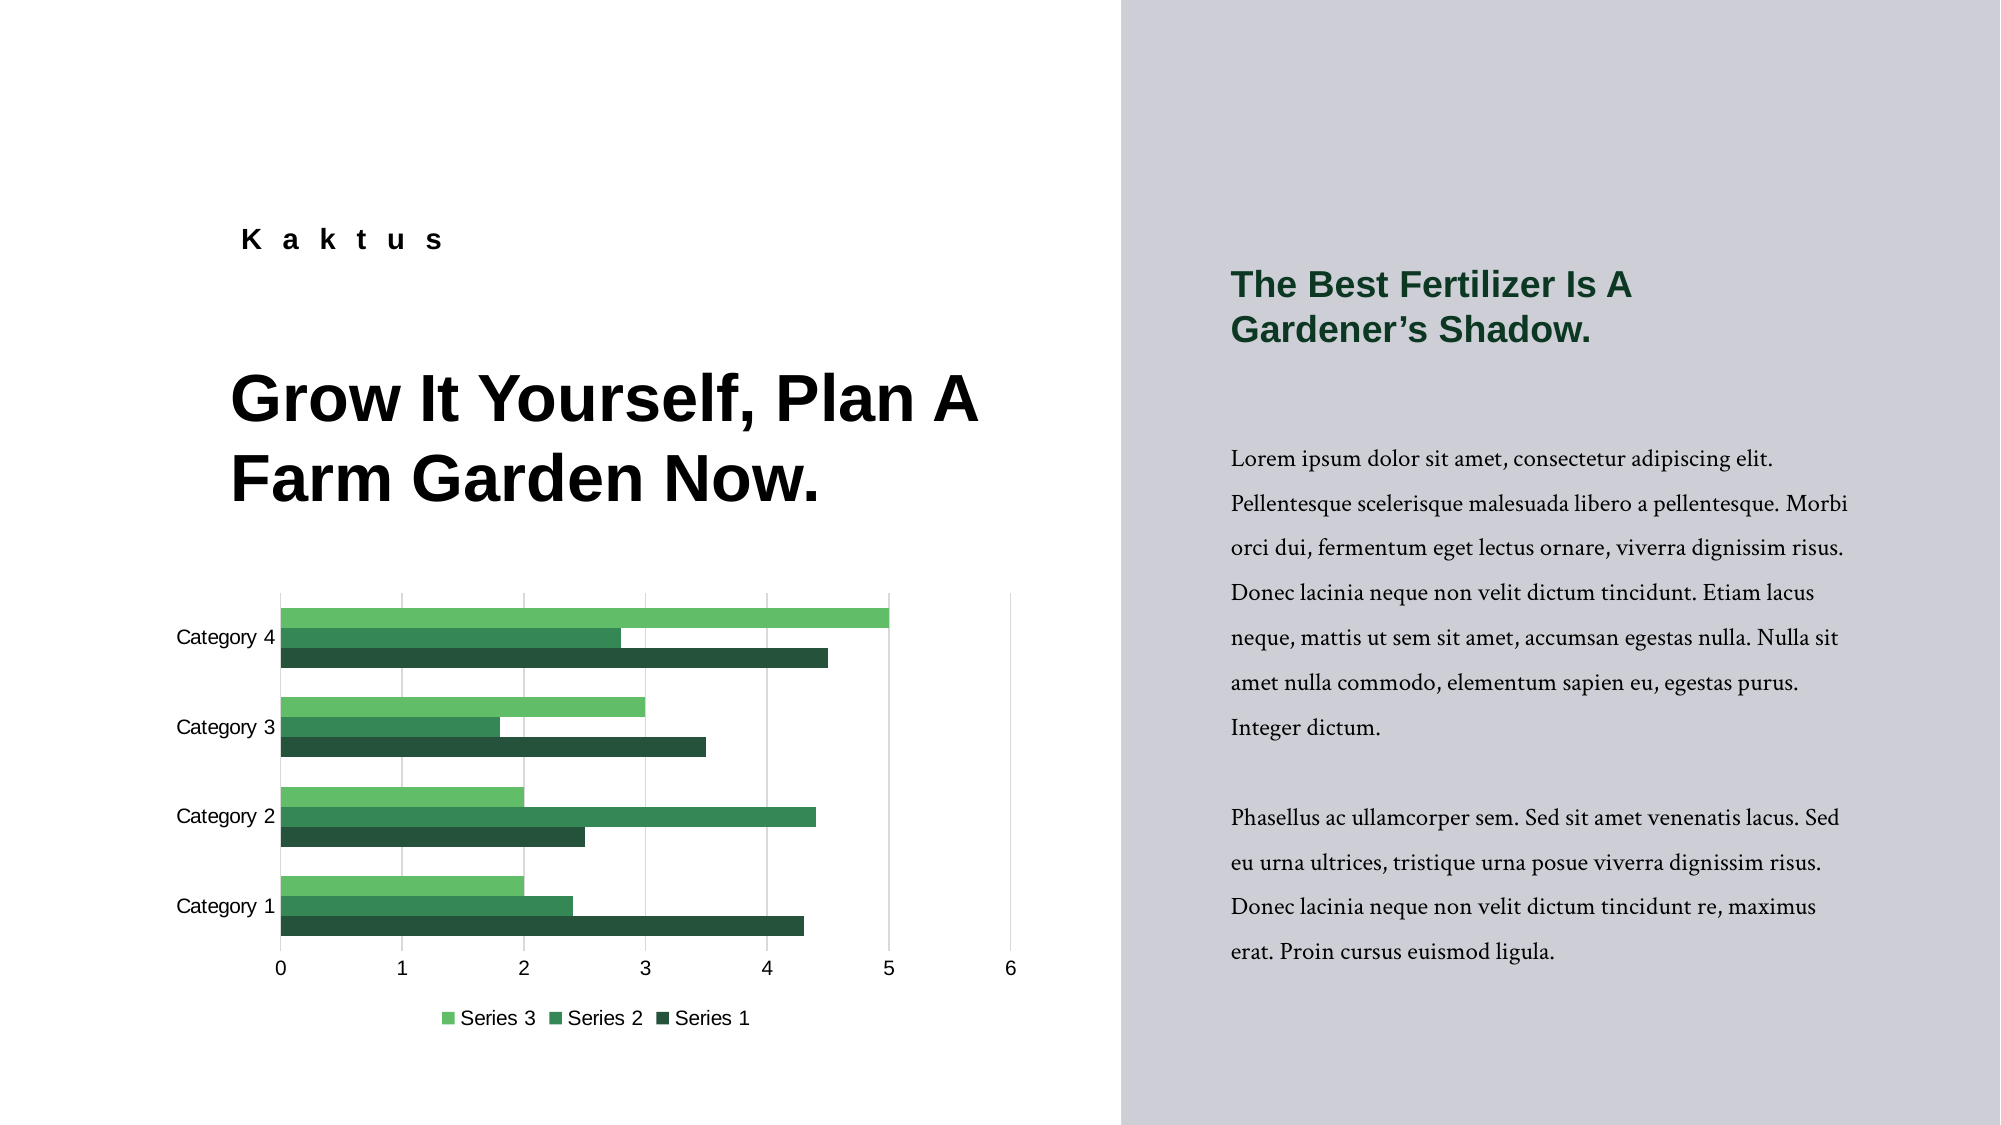

K a k t u s
The Best Fertilizer Is A Gardener’s Shadow.
Grow It Yourself, Plan A Farm Garden Now.
Lorem ipsum dolor sit amet, consectetur adipiscing elit. Pellentesque scelerisque malesuada libero a pellentesque. Morbi orci dui, fermentum eget lectus ornare, viverra dignissim risus. Donec lacinia neque non velit dictum tincidunt. Etiam lacus neque, mattis ut sem sit amet, accumsan egestas nulla. Nulla sit amet nulla commodo, elementum sapien eu, egestas purus. Integer dictum.

Phasellus ac ullamcorper sem. Sed sit amet venenatis lacus. Sed eu urna ultrices, tristique urna posue viverra dignissim risus. Donec lacinia neque non velit dictum tincidunt re, maximus erat. Proin cursus euismod ligula.

### Chart

| Category | Series 1 | Series 2 | Series 3 |
|---|---|---|---|
| Category 1 | 4.3 | 2.4 | 2.0 |
| Category 2 | 2.5 | 4.4 | 2.0 |
| Category 3 | 3.5 | 1.8 | 3.0 |
| Category 4 | 4.5 | 2.8 | 5.0 |